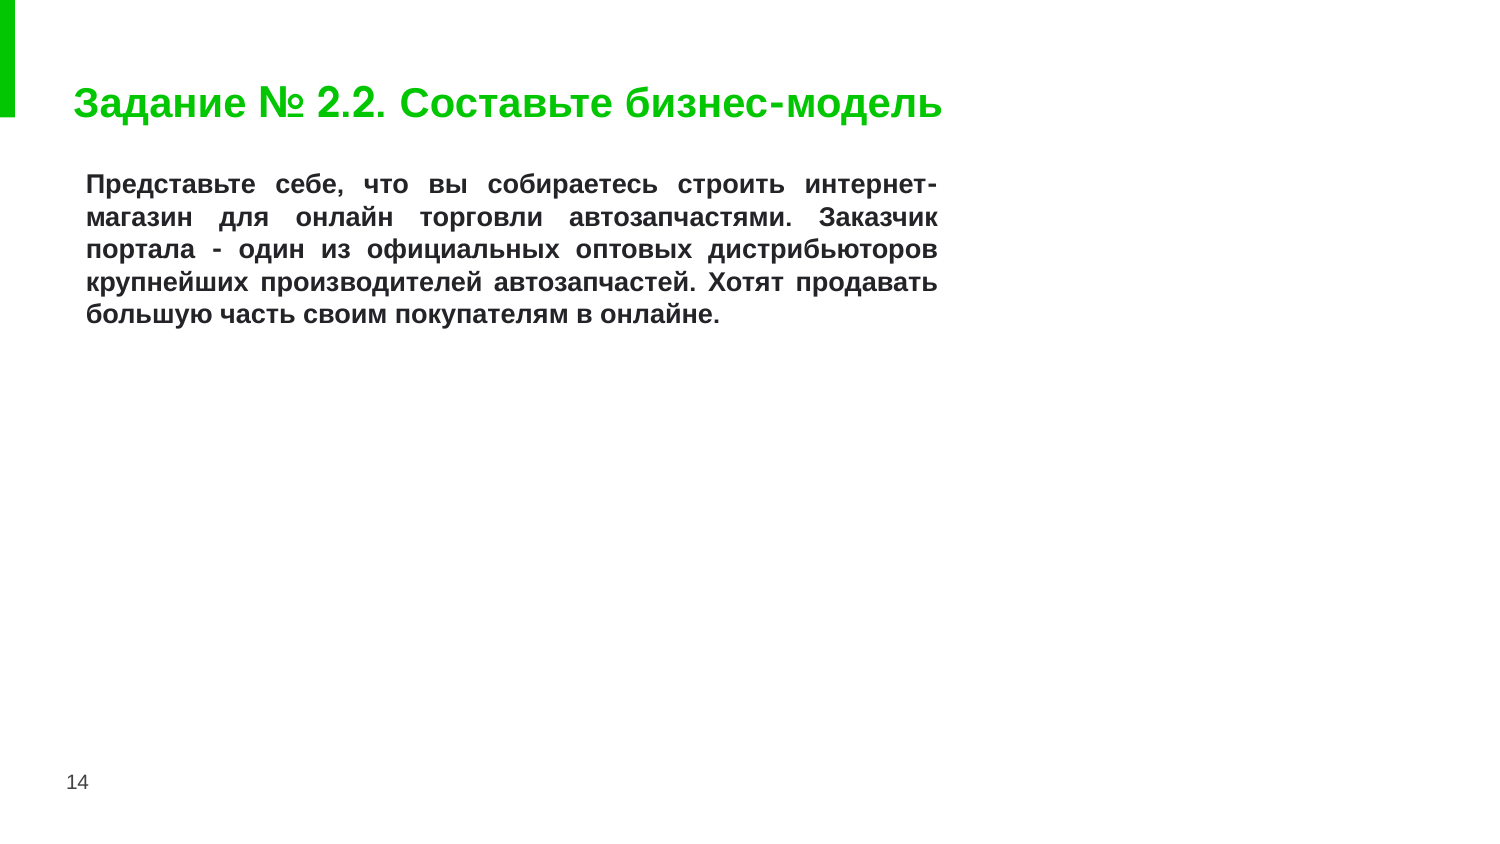

# Задание № 2.2. Составьте бизнес-модель
Представьте себе, что вы собираетесь строить интернет-магазин для онлайн торговли автозапчастями. Заказчик портала - один из официальных оптовых дистрибьюторов крупнейших производителей автозапчастей. Хотят продавать большую часть своим покупателям в онлайне.

14